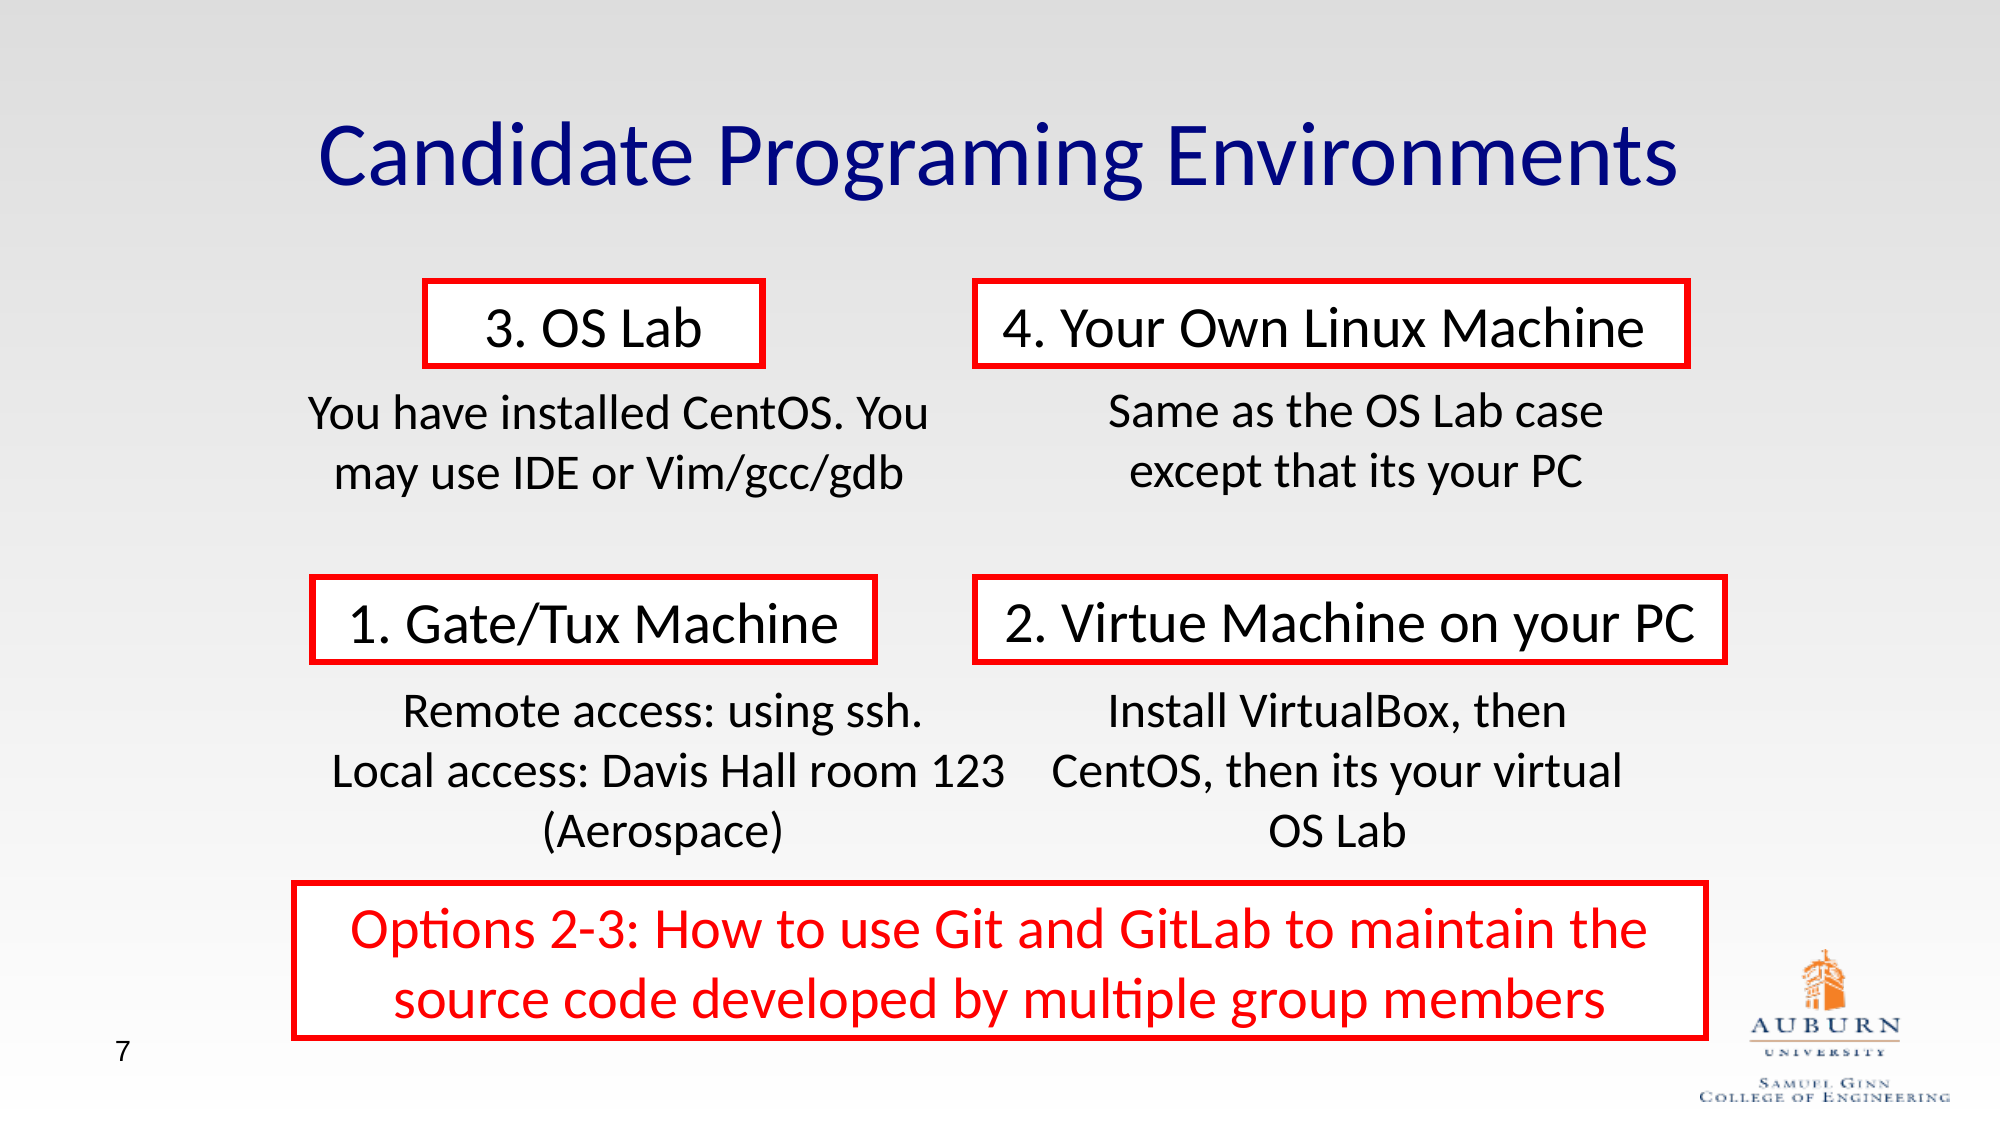

# Candidate Programing Environments
4. Your Own Linux Machine
3. OS Lab
Same as the OS Lab case except that its your PC
You have installed CentOS. You may use IDE or Vim/gcc/gdb
2. Virtue Machine on your PC
1. Gate/Tux Machine
Remote access: using ssh.
Local access: Davis Hall room 123 (Aerospace)
Install VirtualBox, then CentOS, then its your virtual OS Lab
Options 2-3: How to use Git and GitLab to maintain the source code developed by multiple group members
7